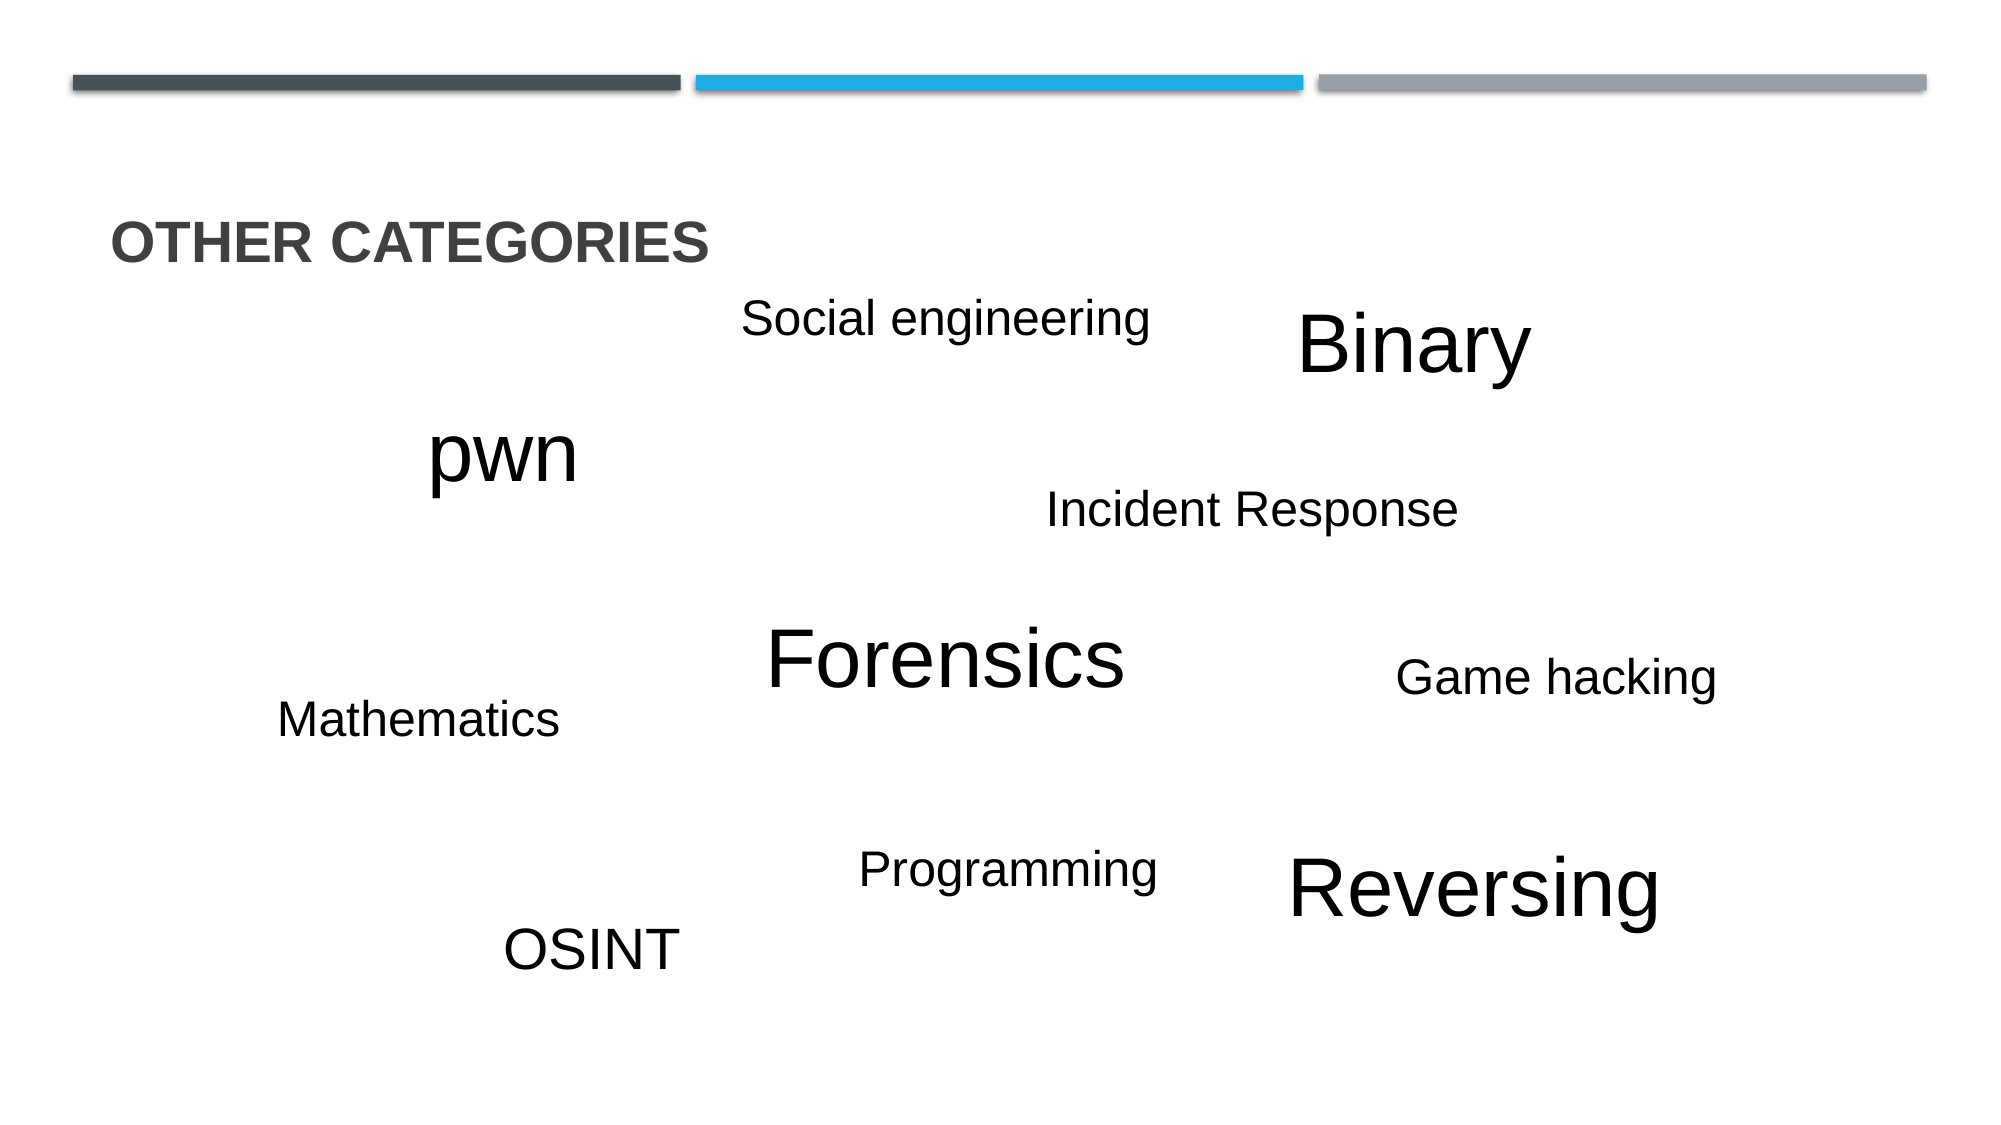

# Other categories
Social engineering
Binary
pwn
Incident Response
Forensics
Game hacking
Mathematics
Reversing
Programming
OSINT